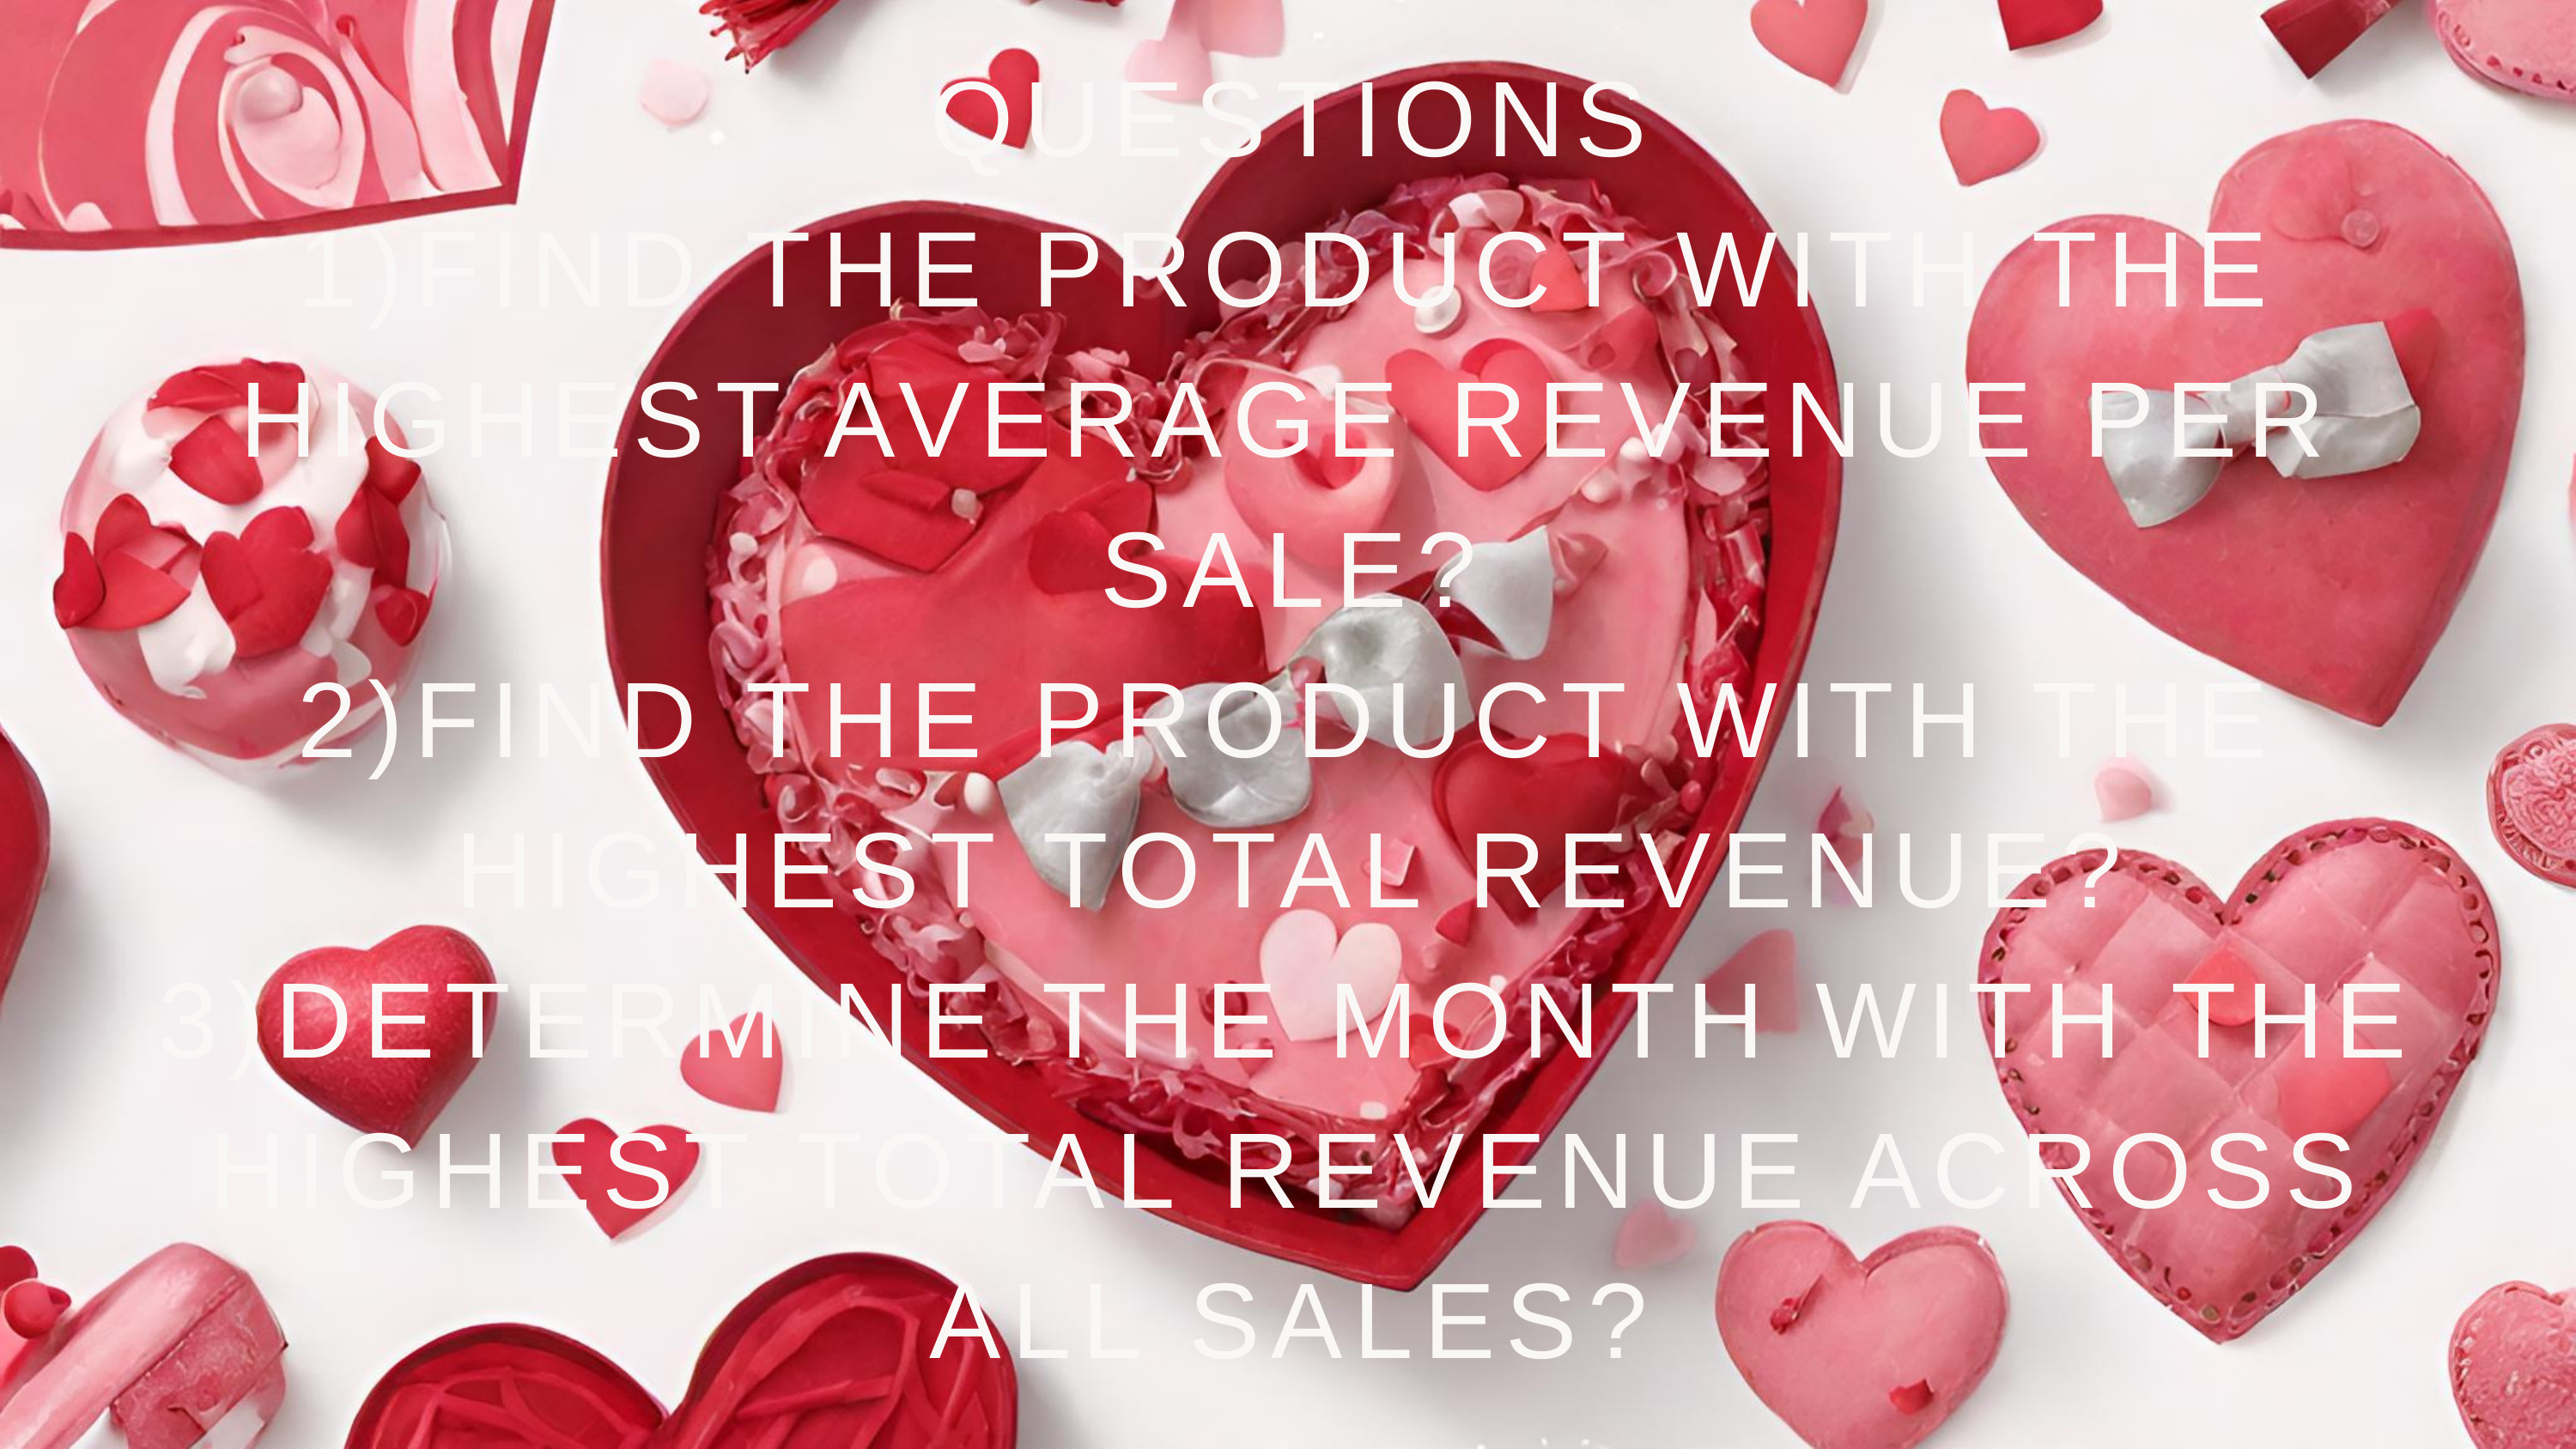

QUESTIONS
1)FIND THE PRODUCT WITH THE HIGHEST AVERAGE REVENUE PER SALE?
2)FIND THE PRODUCT WITH THE HIGHEST TOTAL REVENUE?
3)DETERMINE THE MONTH WITH THE HIGHEST TOTAL REVENUE ACROSS ALL SALES?